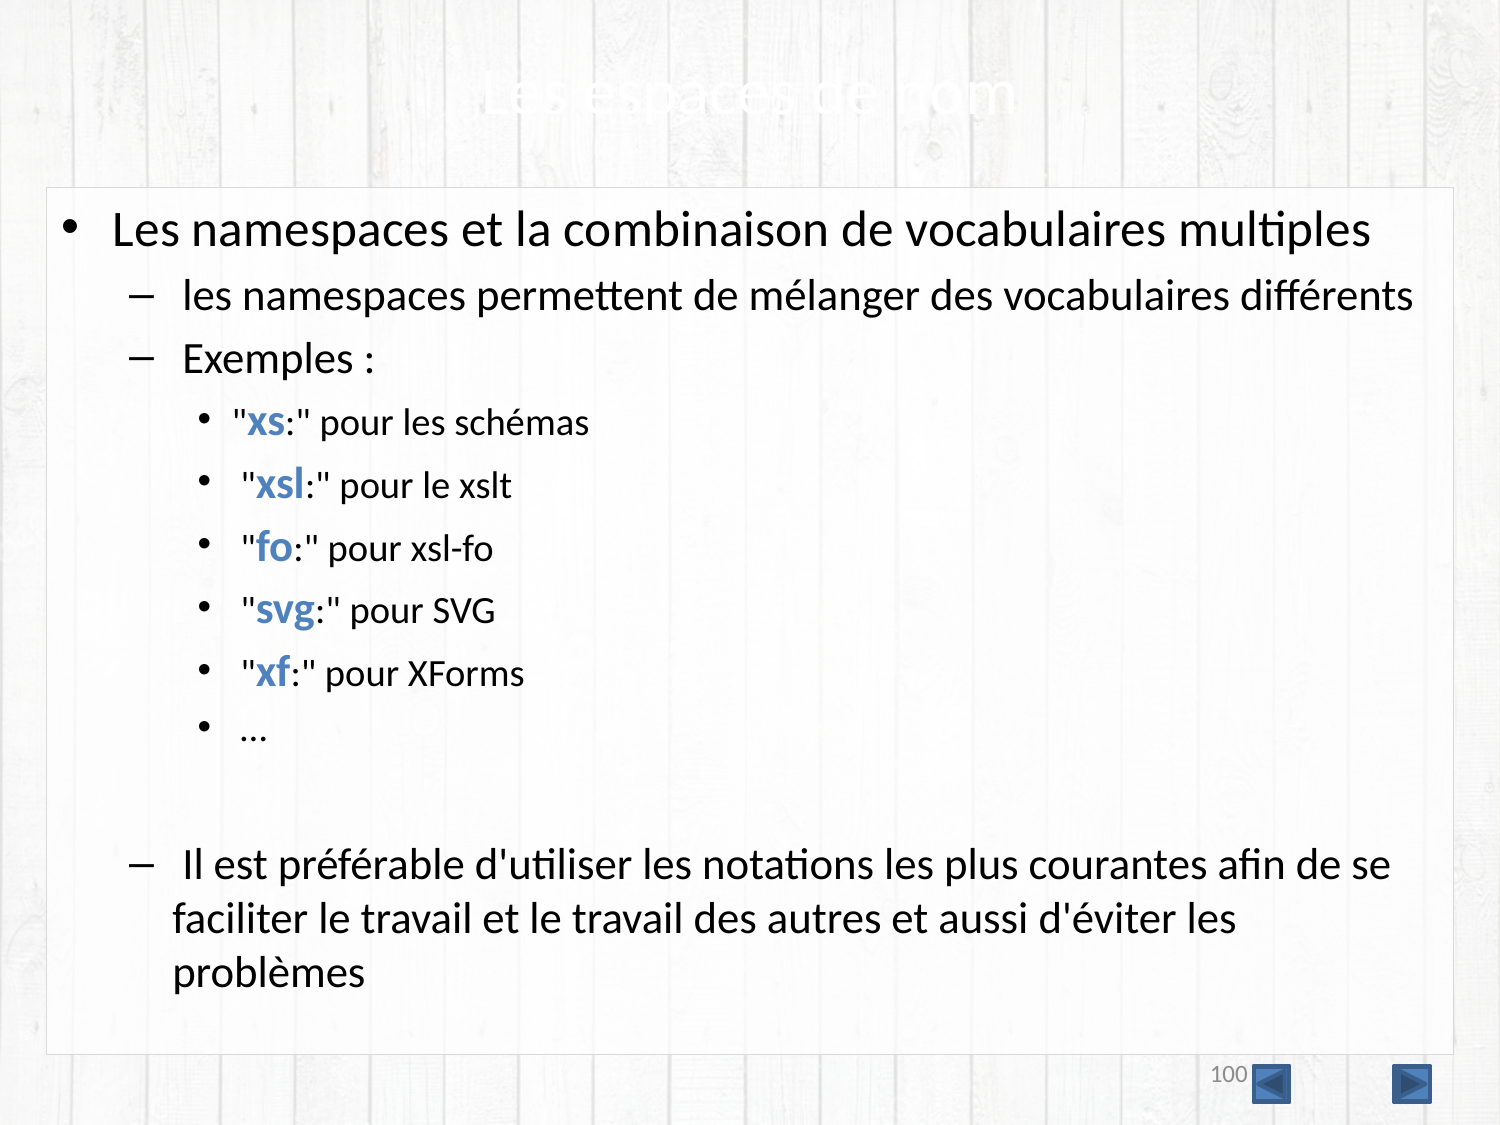

# Les espaces de nom
Les namespaces et la combinaison de vocabulaires multiples
 les namespaces permettent de mélanger des vocabulaires différents
 Exemples :
"xs:" pour les schémas
 "xsl:" pour le xslt
 "fo:" pour xsl-fo
 "svg:" pour SVG
 "xf:" pour XForms
 …

 Il est préférable d'utiliser les notations les plus courantes afin de se faciliter le travail et le travail des autres et aussi d'éviter les problèmes
100